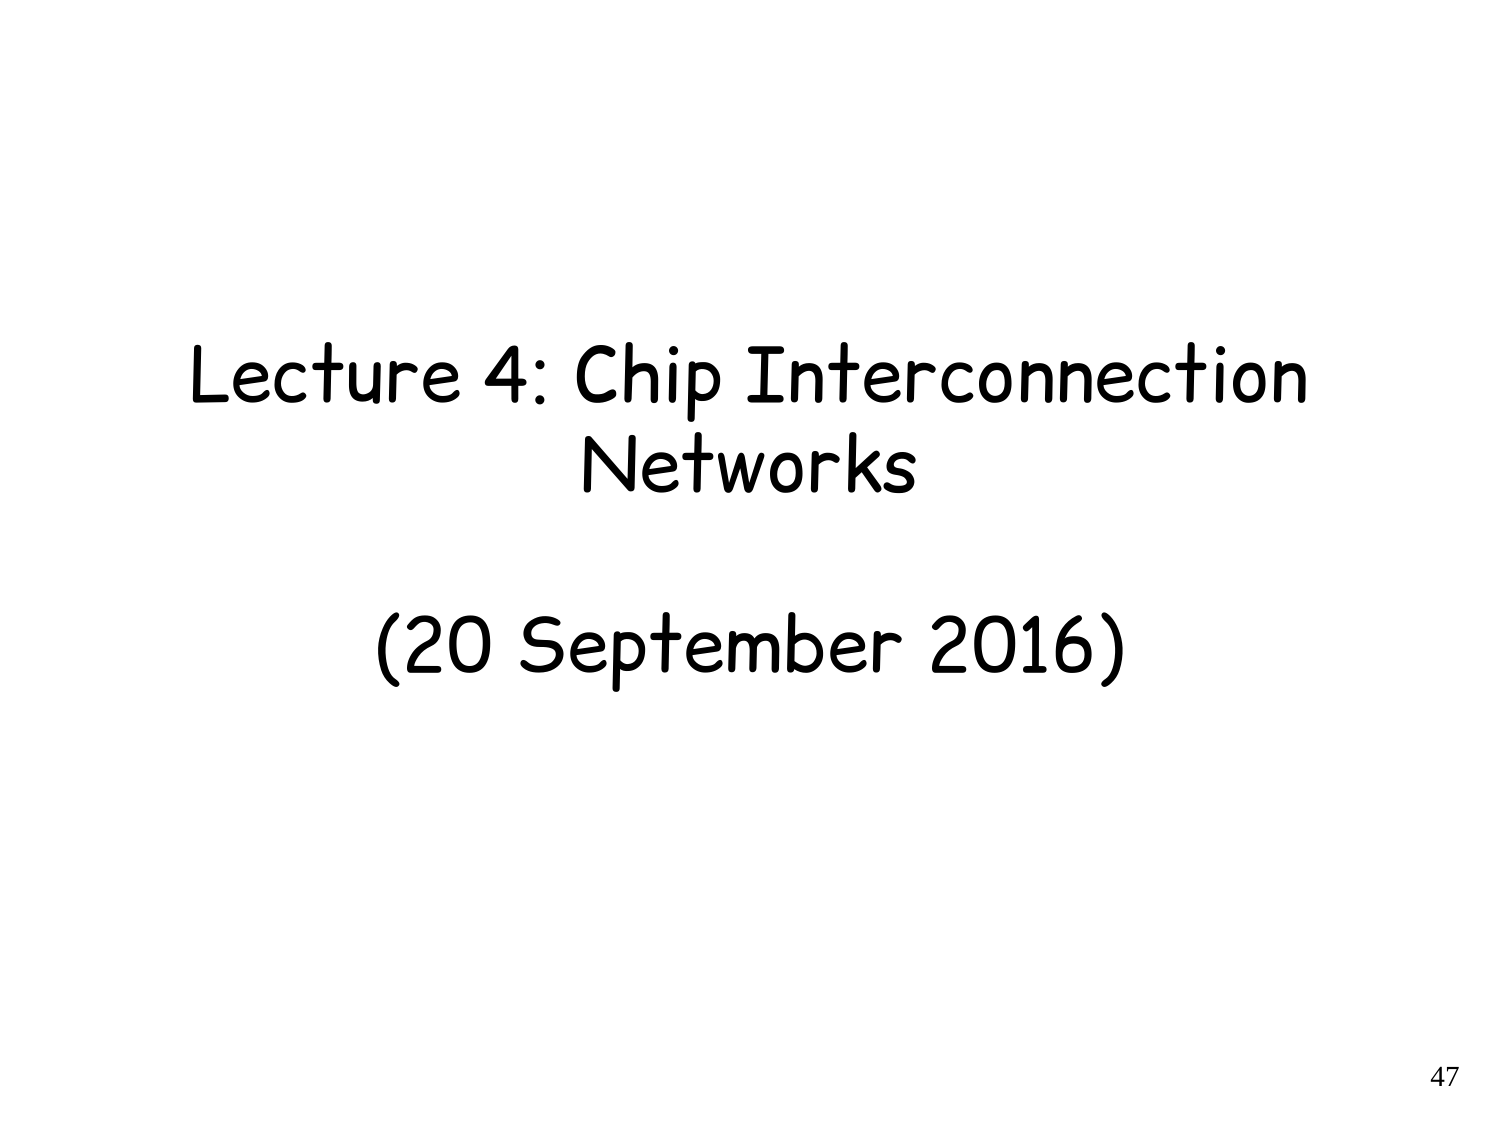

# Lecture 4: Chip Interconnection Networks (20 September 2016)
47